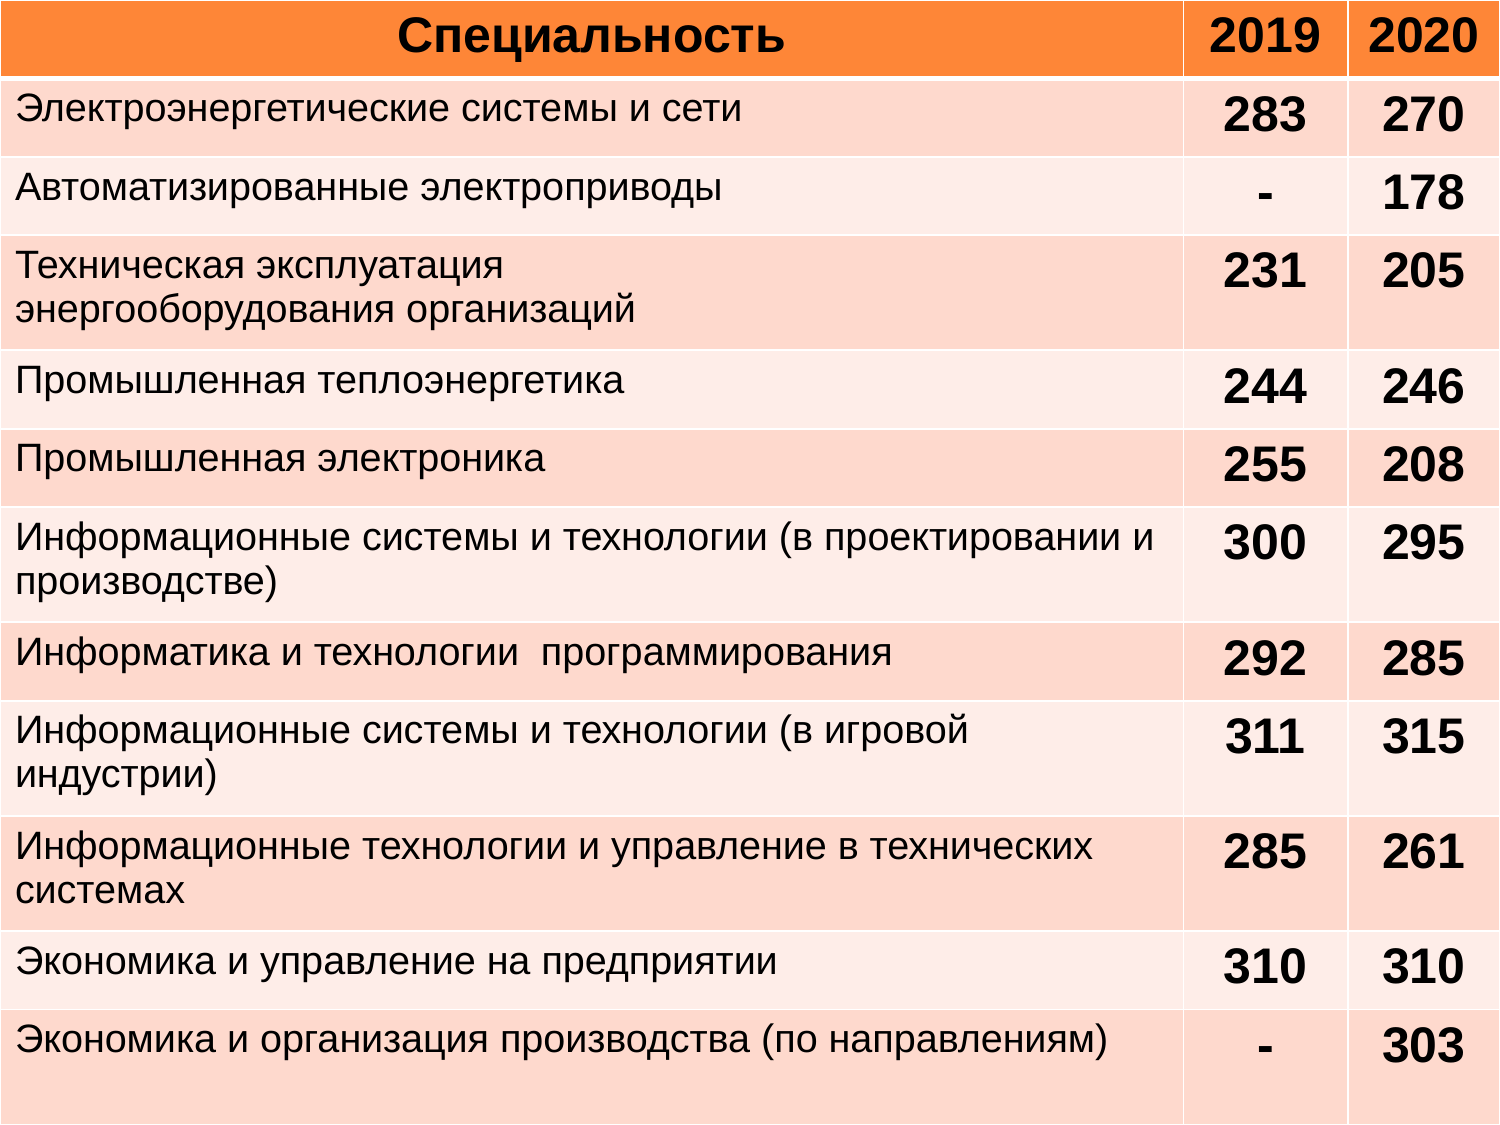

| Специальность | 2019 | 2020 |
| --- | --- | --- |
| Электроэнергетические системы и сети | 283 | 270 |
| Автоматизированные электроприводы | - | 178 |
| Техническая эксплуатация энергооборудования организаций | 231 | 205 |
| Промышленная теплоэнергетика | 244 | 246 |
| Промышленная электроника | 255 | 208 |
| Информационные системы и технологии (в проектировании и производстве) | 300 | 295 |
| Информатика и технологии программирования | 292 | 285 |
| Информационные системы и технологии (в игровой индустрии) | 311 | 315 |
| Информационные технологии и управление в технических системах | 285 | 261 |
| Экономика и управление на предприятии | 310 | 310 |
| Экономика и организация производства (по направлениям) | - | 303 |
#